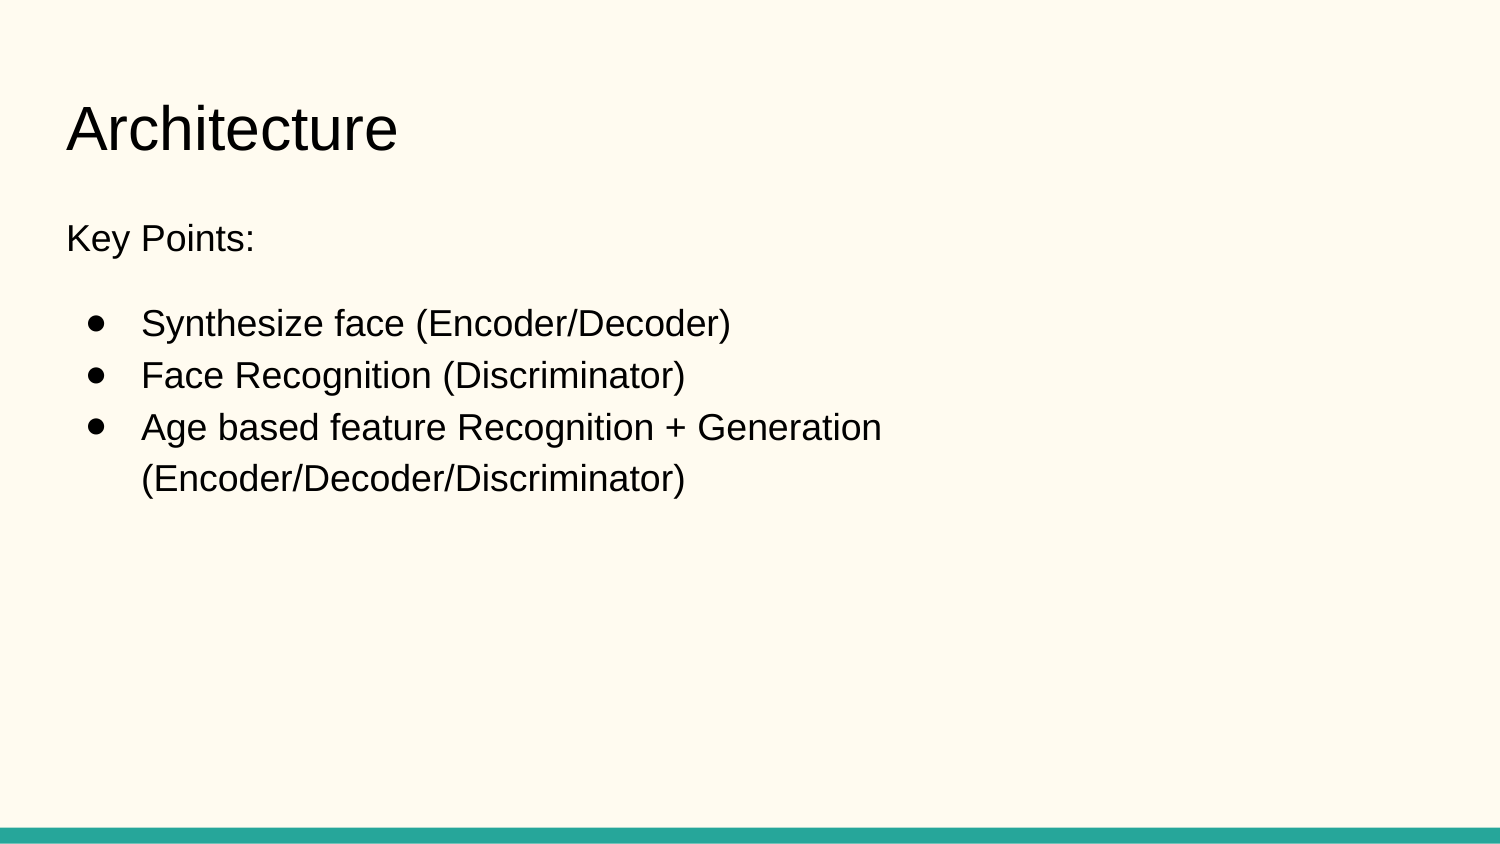

# Architecture
Key Points:
Synthesize face (Encoder/Decoder)
Face Recognition (Discriminator)
Age based feature Recognition + Generation (Encoder/Decoder/Discriminator)